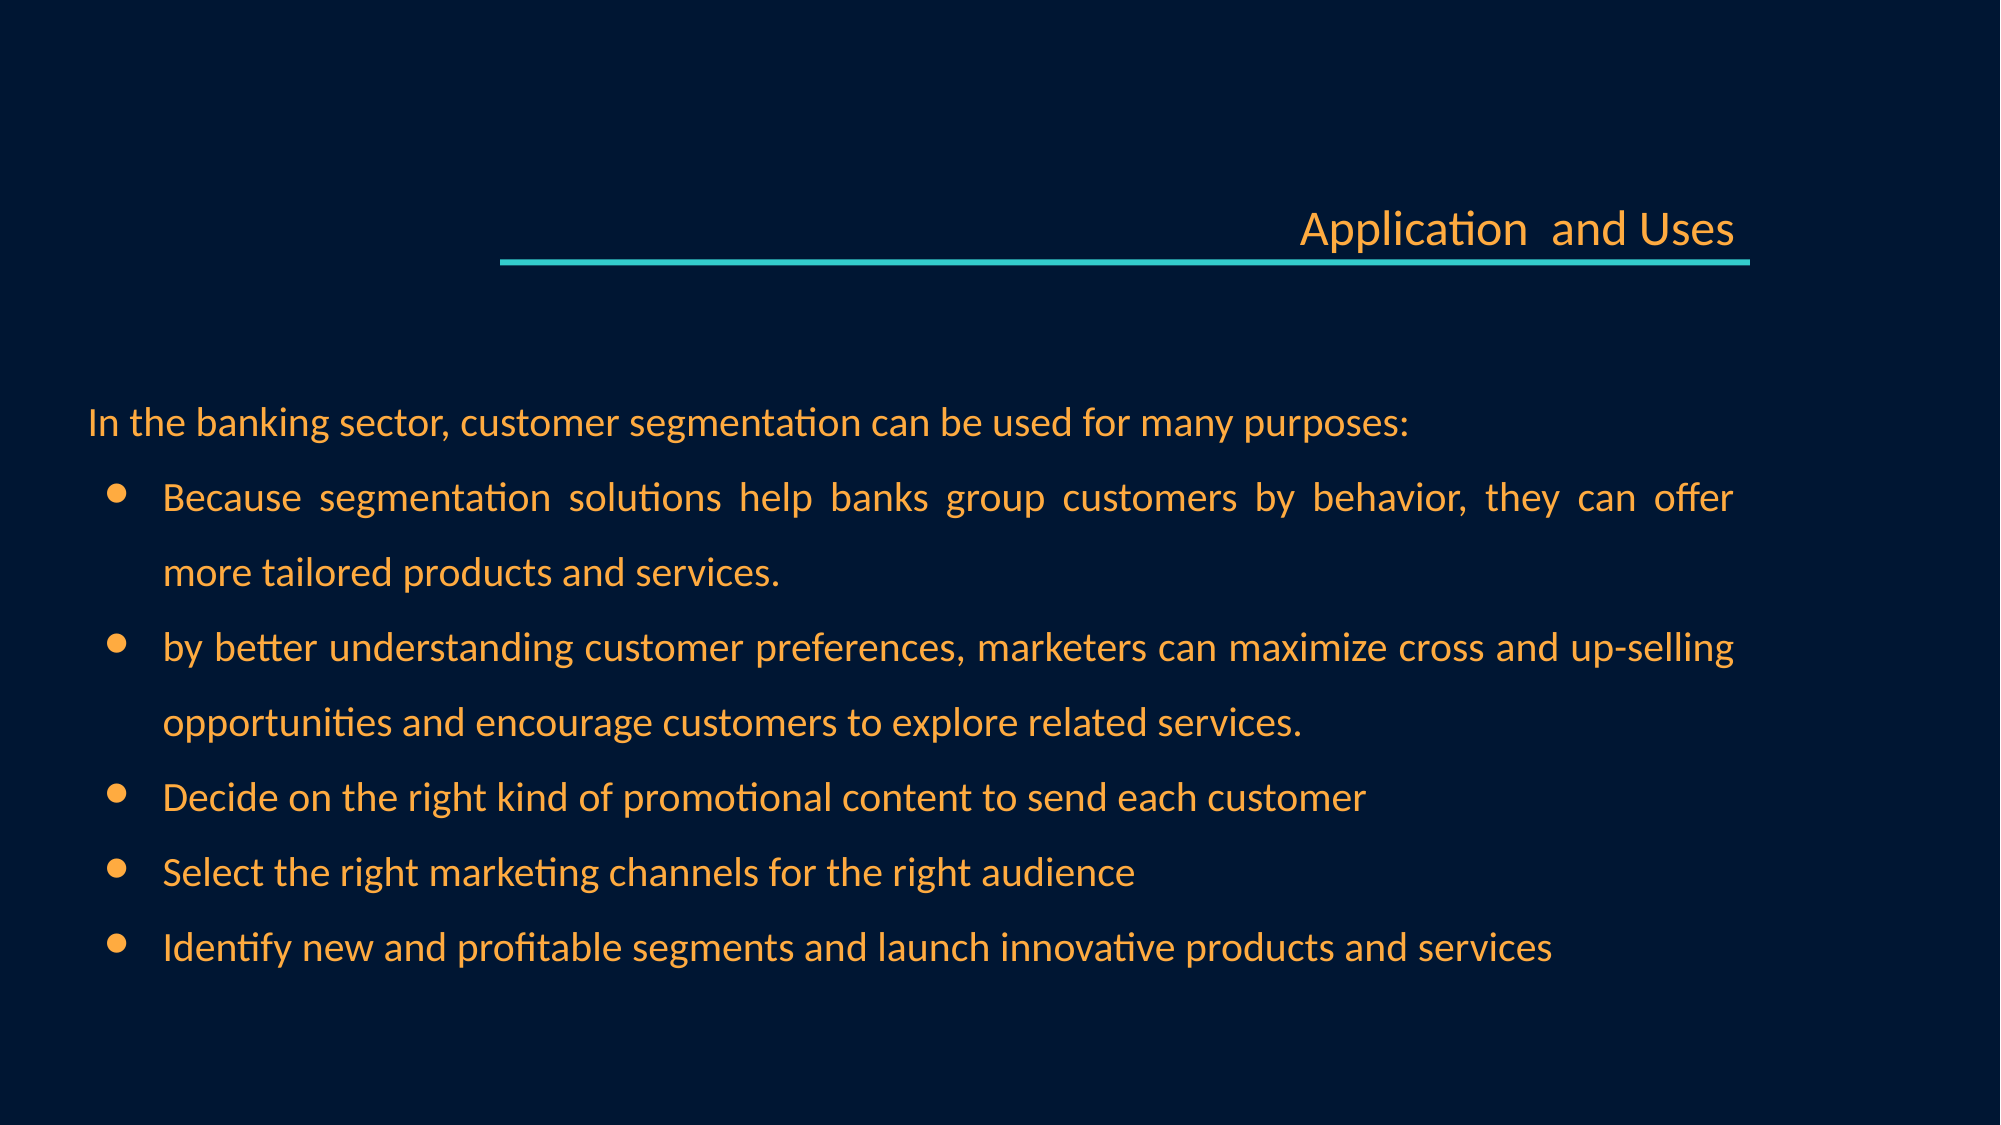

Application  and Uses

In the banking sector, customer segmentation can be used for many purposes:
Because segmentation solutions help banks group customers by behavior, they can offer more tailored products and services.
by better understanding customer preferences, marketers can maximize cross and up-selling opportunities and encourage customers to explore related services.
Decide on the right kind of promotional content to send each customer
Select the right marketing channels for the right audience
Identify new and profitable segments and launch innovative products and services